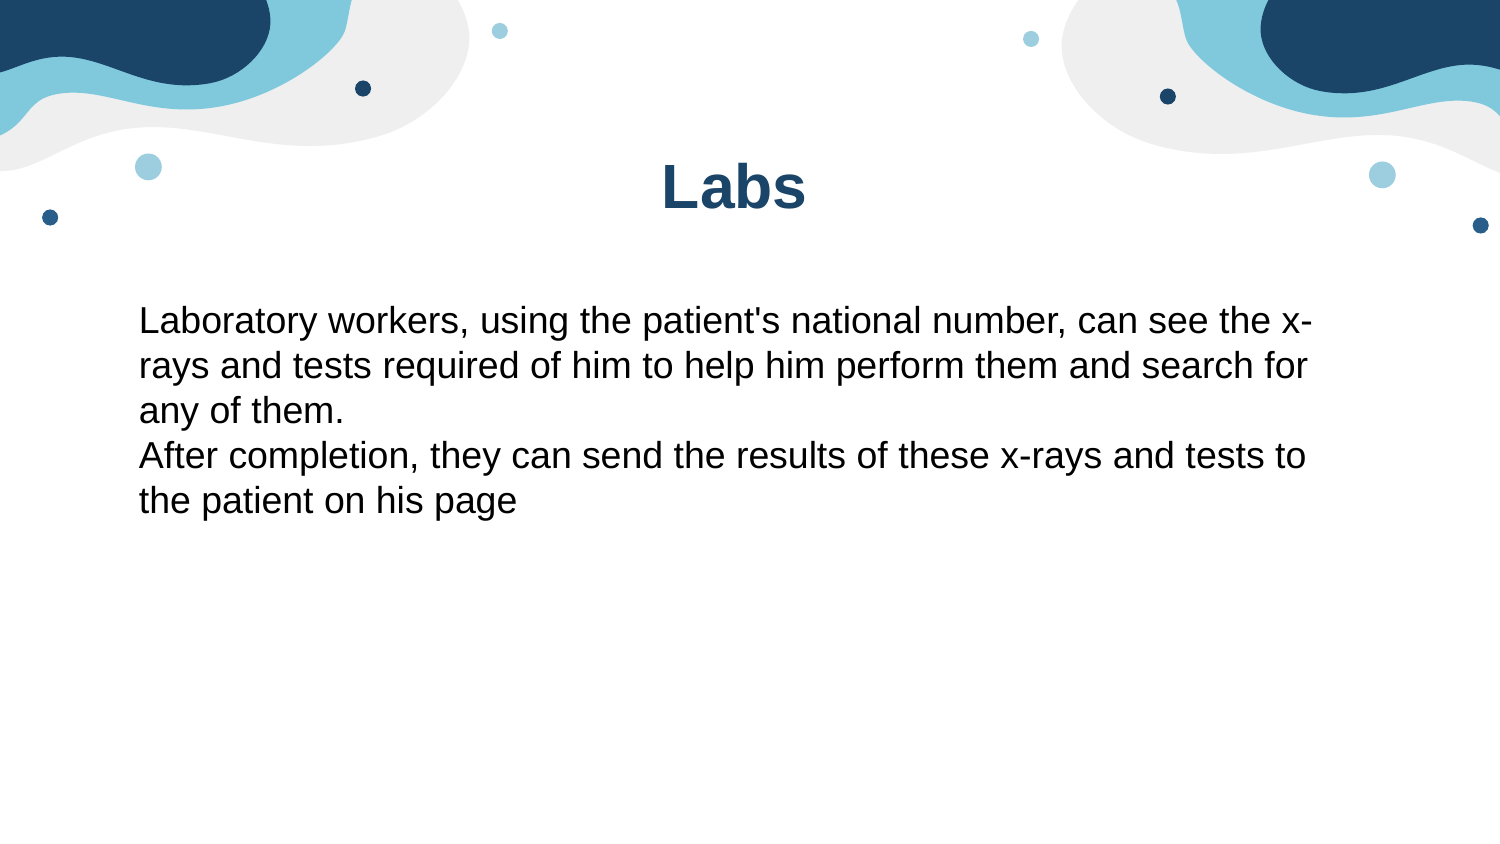

# Labs
Laboratory workers, using the patient's national number, can see the x-rays and tests required of him to help him perform them and search for any of them.
After completion, they can send the results of these x-rays and tests to the patient on his page